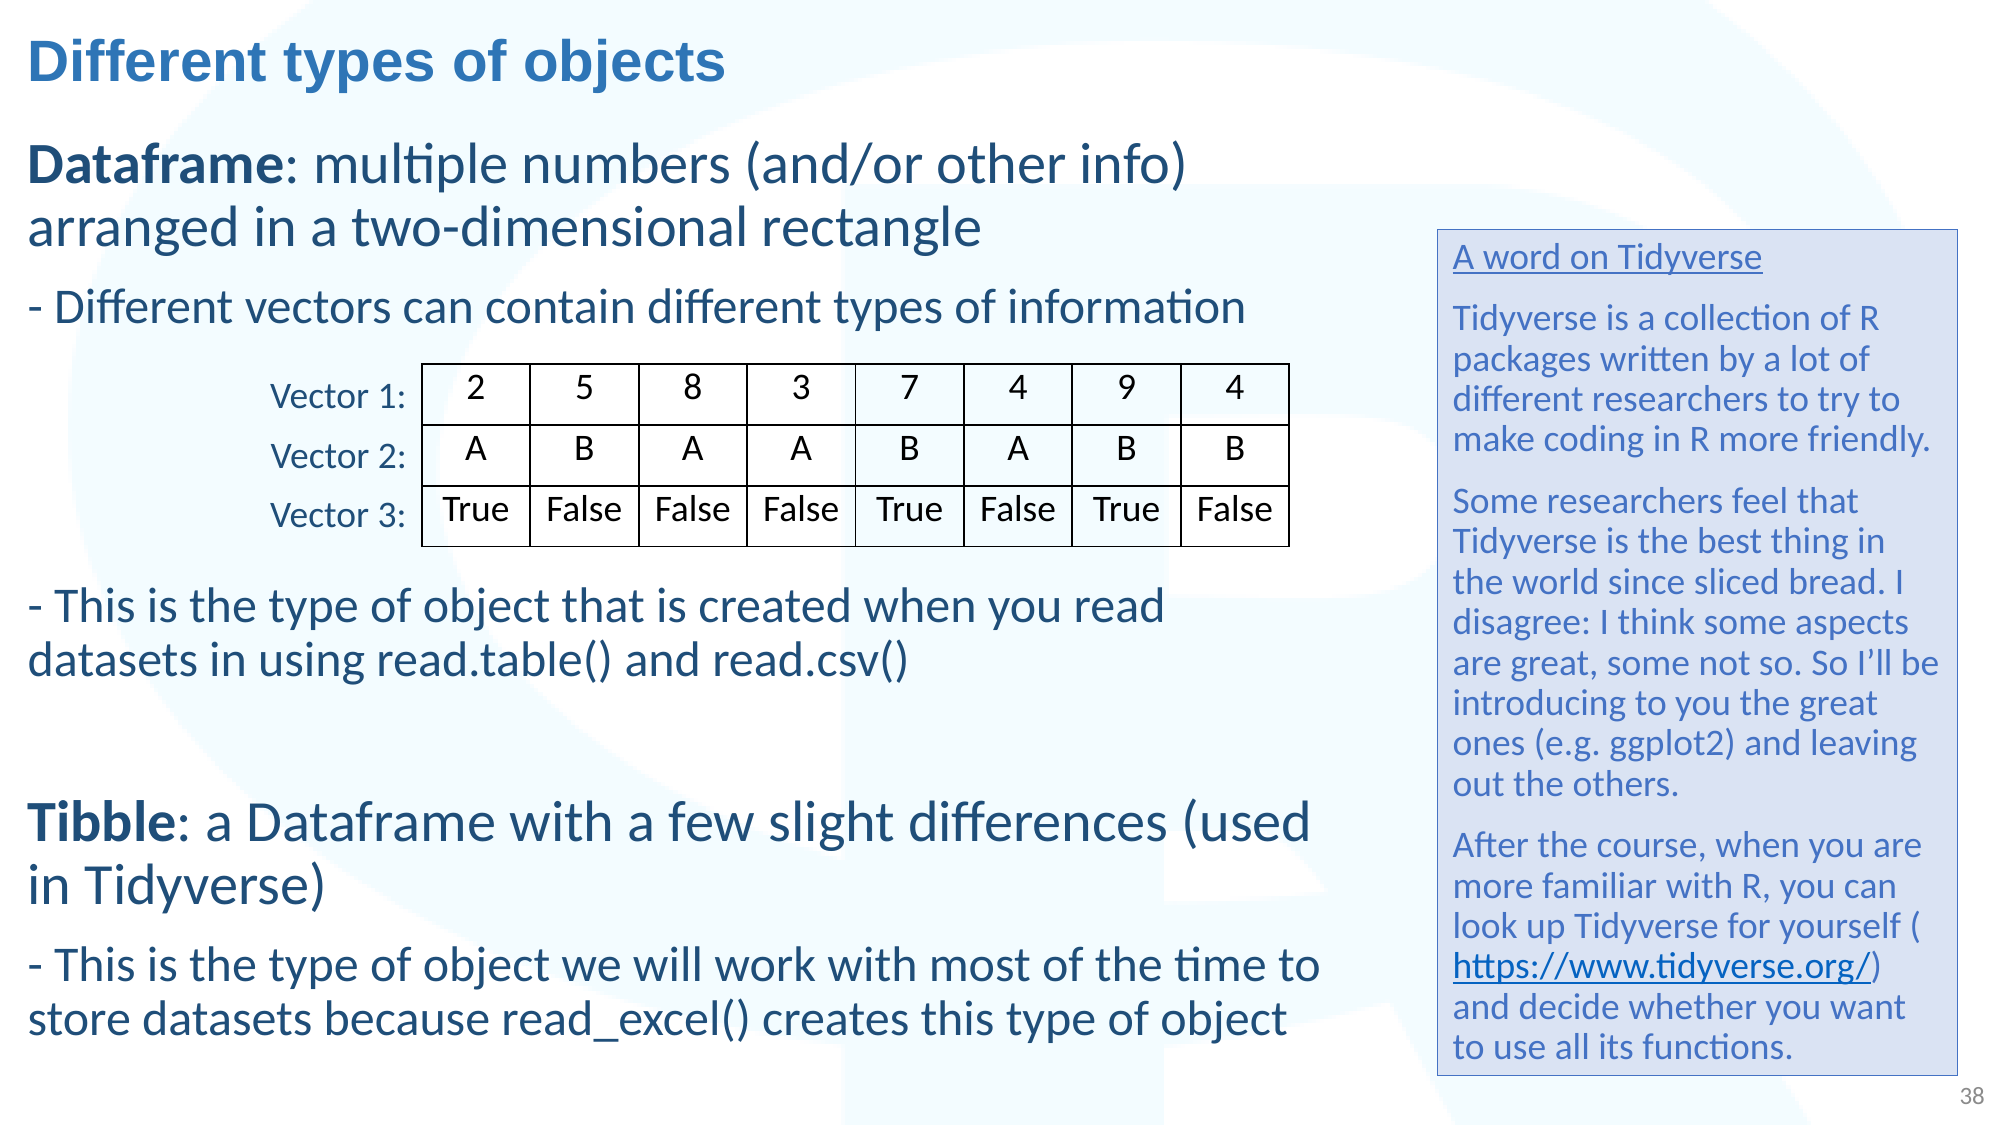

# Different types of objects
Dataframe: multiple numbers (and/or other info) arranged in a two-dimensional rectangle
- Different vectors can contain different types of information

- This is the type of object that is created when you read datasets in using read.table() and read.csv()

Tibble: a Dataframe with a few slight differences (used in Tidyverse)
- This is the type of object we will work with most of the time to store datasets because read_excel() creates this type of object
A word on Tidyverse
Tidyverse is a collection of R packages written by a lot of different researchers to try to make coding in R more friendly.
Some researchers feel that Tidyverse is the best thing in the world since sliced bread. I disagree: I think some aspects are great, some not so. So I’ll be introducing to you the great ones (e.g. ggplot2) and leaving out the others.
After the course, when you are more familiar with R, you can look up Tidyverse for yourself (https://www.tidyverse.org/) and decide whether you want to use all its functions.
Vector 1:
| 2 | 5 | 8 | 3 | 7 | 4 | 9 | 4 |
| --- | --- | --- | --- | --- | --- | --- | --- |
| A | B | A | A | B | A | B | B |
| True | False | False | False | True | False | True | False |
Vector 2:
Vector 3:
38